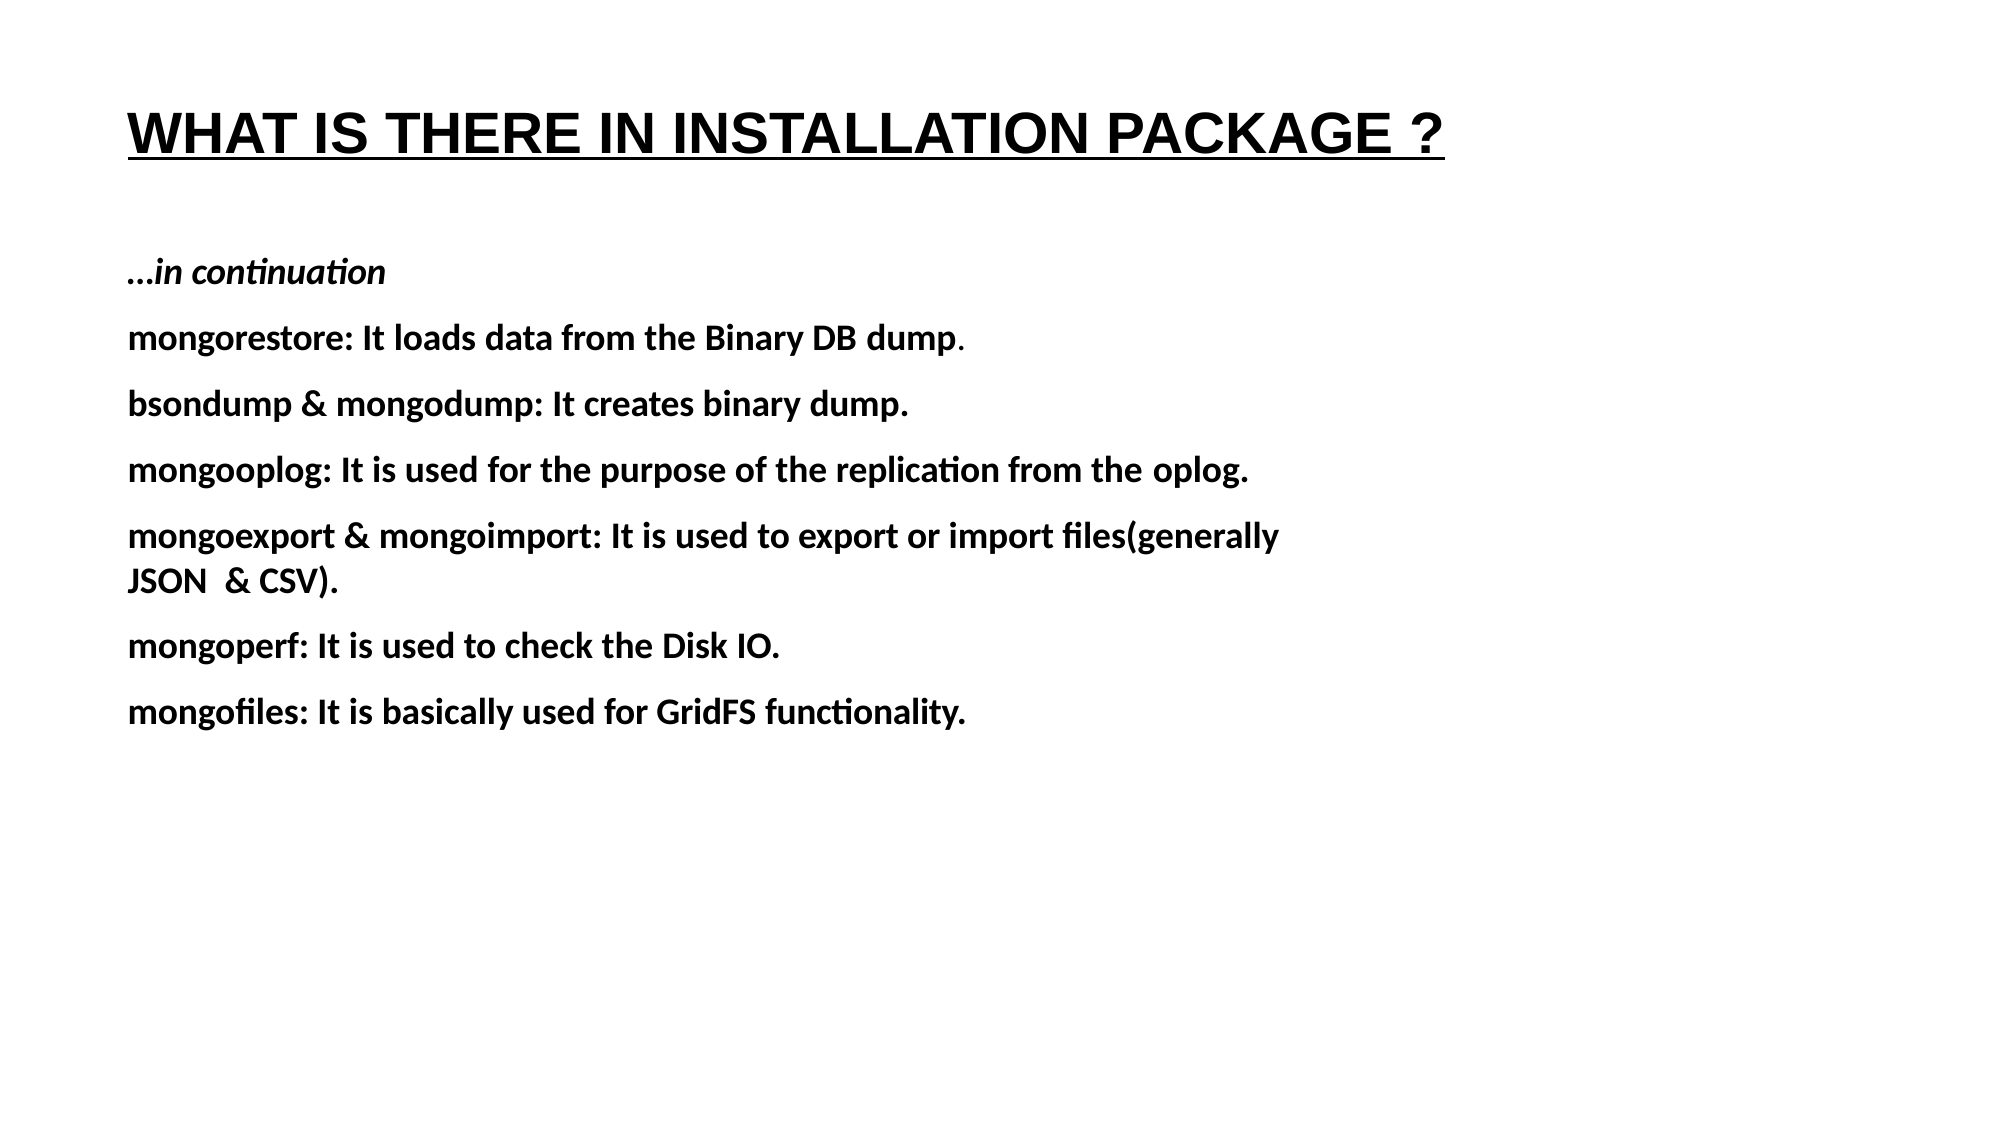

WHAT IS THERE IN INSTALLATION PACKAGE ?
…in continuation
mongorestore: It loads data from the Binary DB dump.
bsondump & mongodump: It creates binary dump.
mongooplog: It is used for the purpose of the replication from the oplog.
mongoexport & mongoimport: It is used to export or import files(generally JSON  & CSV).
mongoperf: It is used to check the Disk IO.
mongofiles: It is basically used for GridFS functionality.